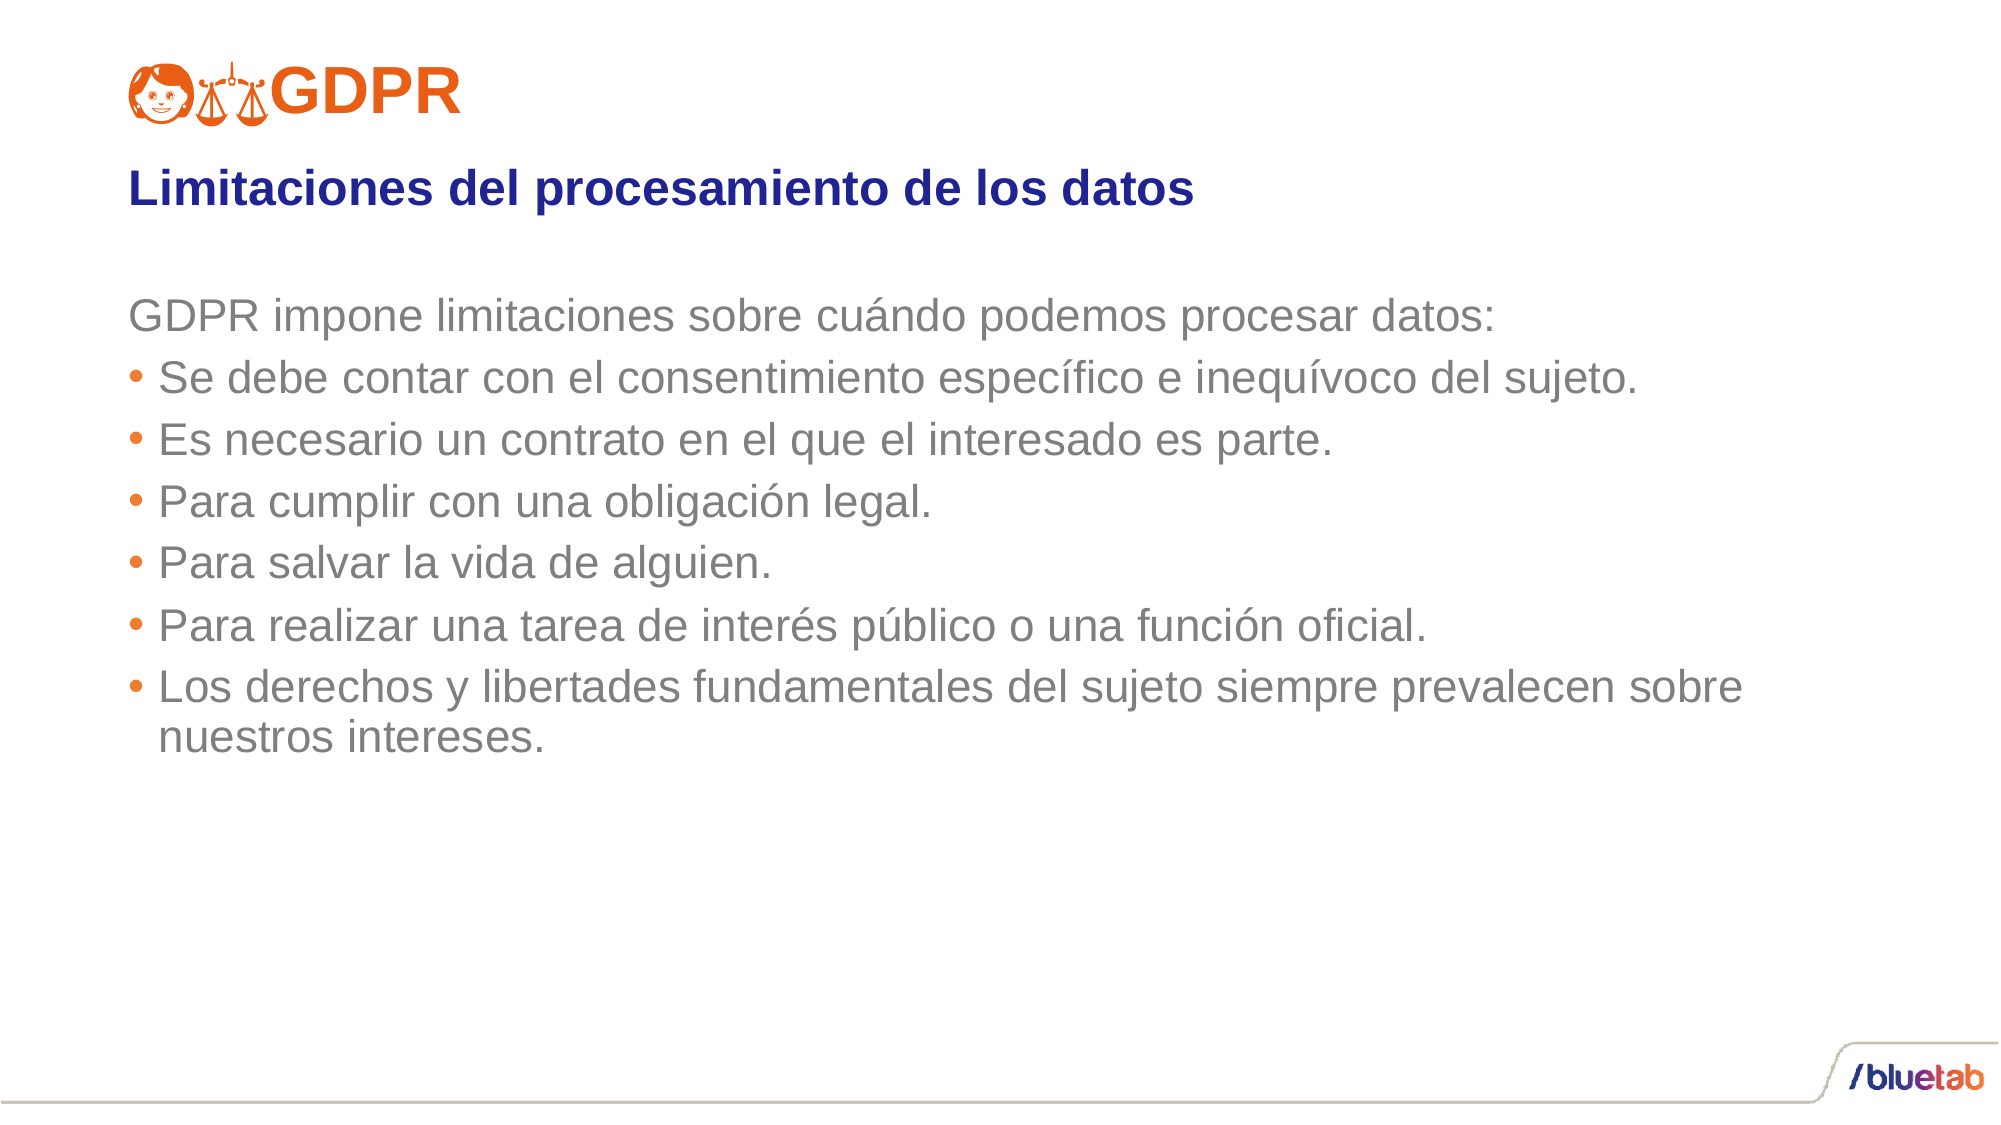

# 👩‍⚖️GDPR
Limitaciones del procesamiento de los datos
GDPR impone limitaciones sobre cuándo podemos procesar datos:
Se debe contar con el consentimiento específico e inequívoco del sujeto.
Es necesario un contrato en el que el interesado es parte.
Para cumplir con una obligación legal.
Para salvar la vida de alguien.
Para realizar una tarea de interés público o una función oficial.
Los derechos y libertades fundamentales del sujeto siempre prevalecen sobre nuestros intereses.